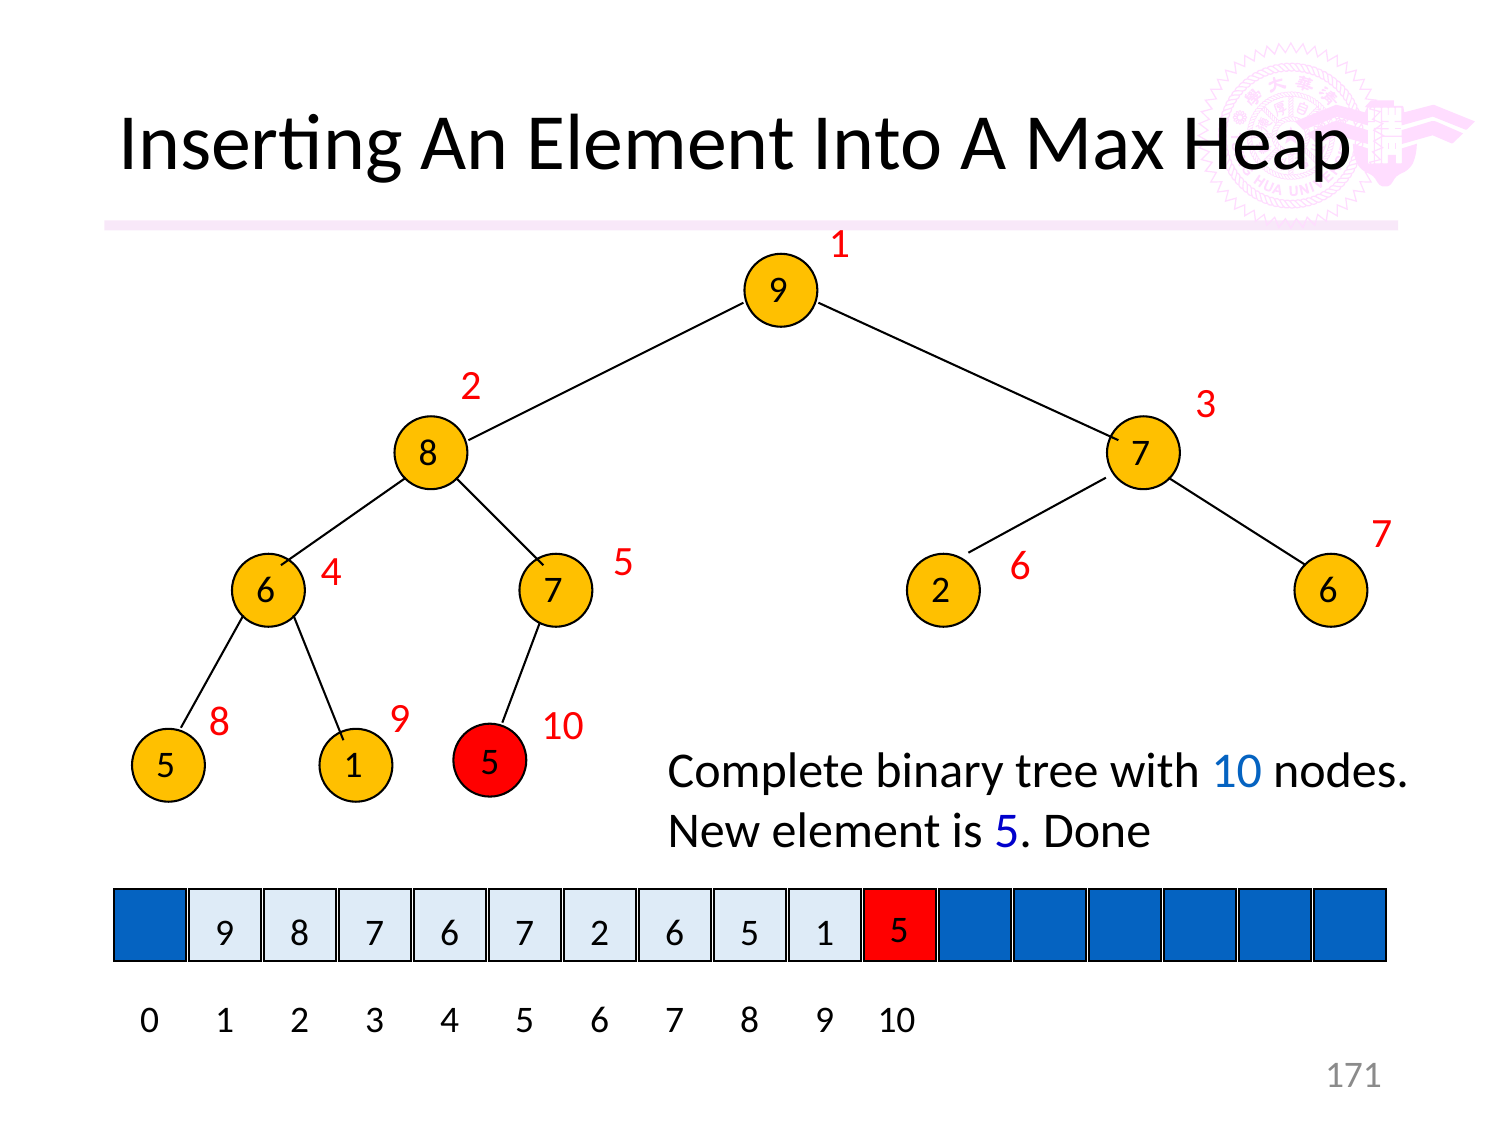

# Inserting An Element Into A Max Heap
1

9

8
7

6
7
2
6

5
1
2
3
7
5
6
4

7
9
8
10
5
Complete binary tree with 10 nodes.
New element is 5. Done

5
9
8
7
6
7
2
6
5
1
0
1
2
3
4
5
6
7
8
9
10
171